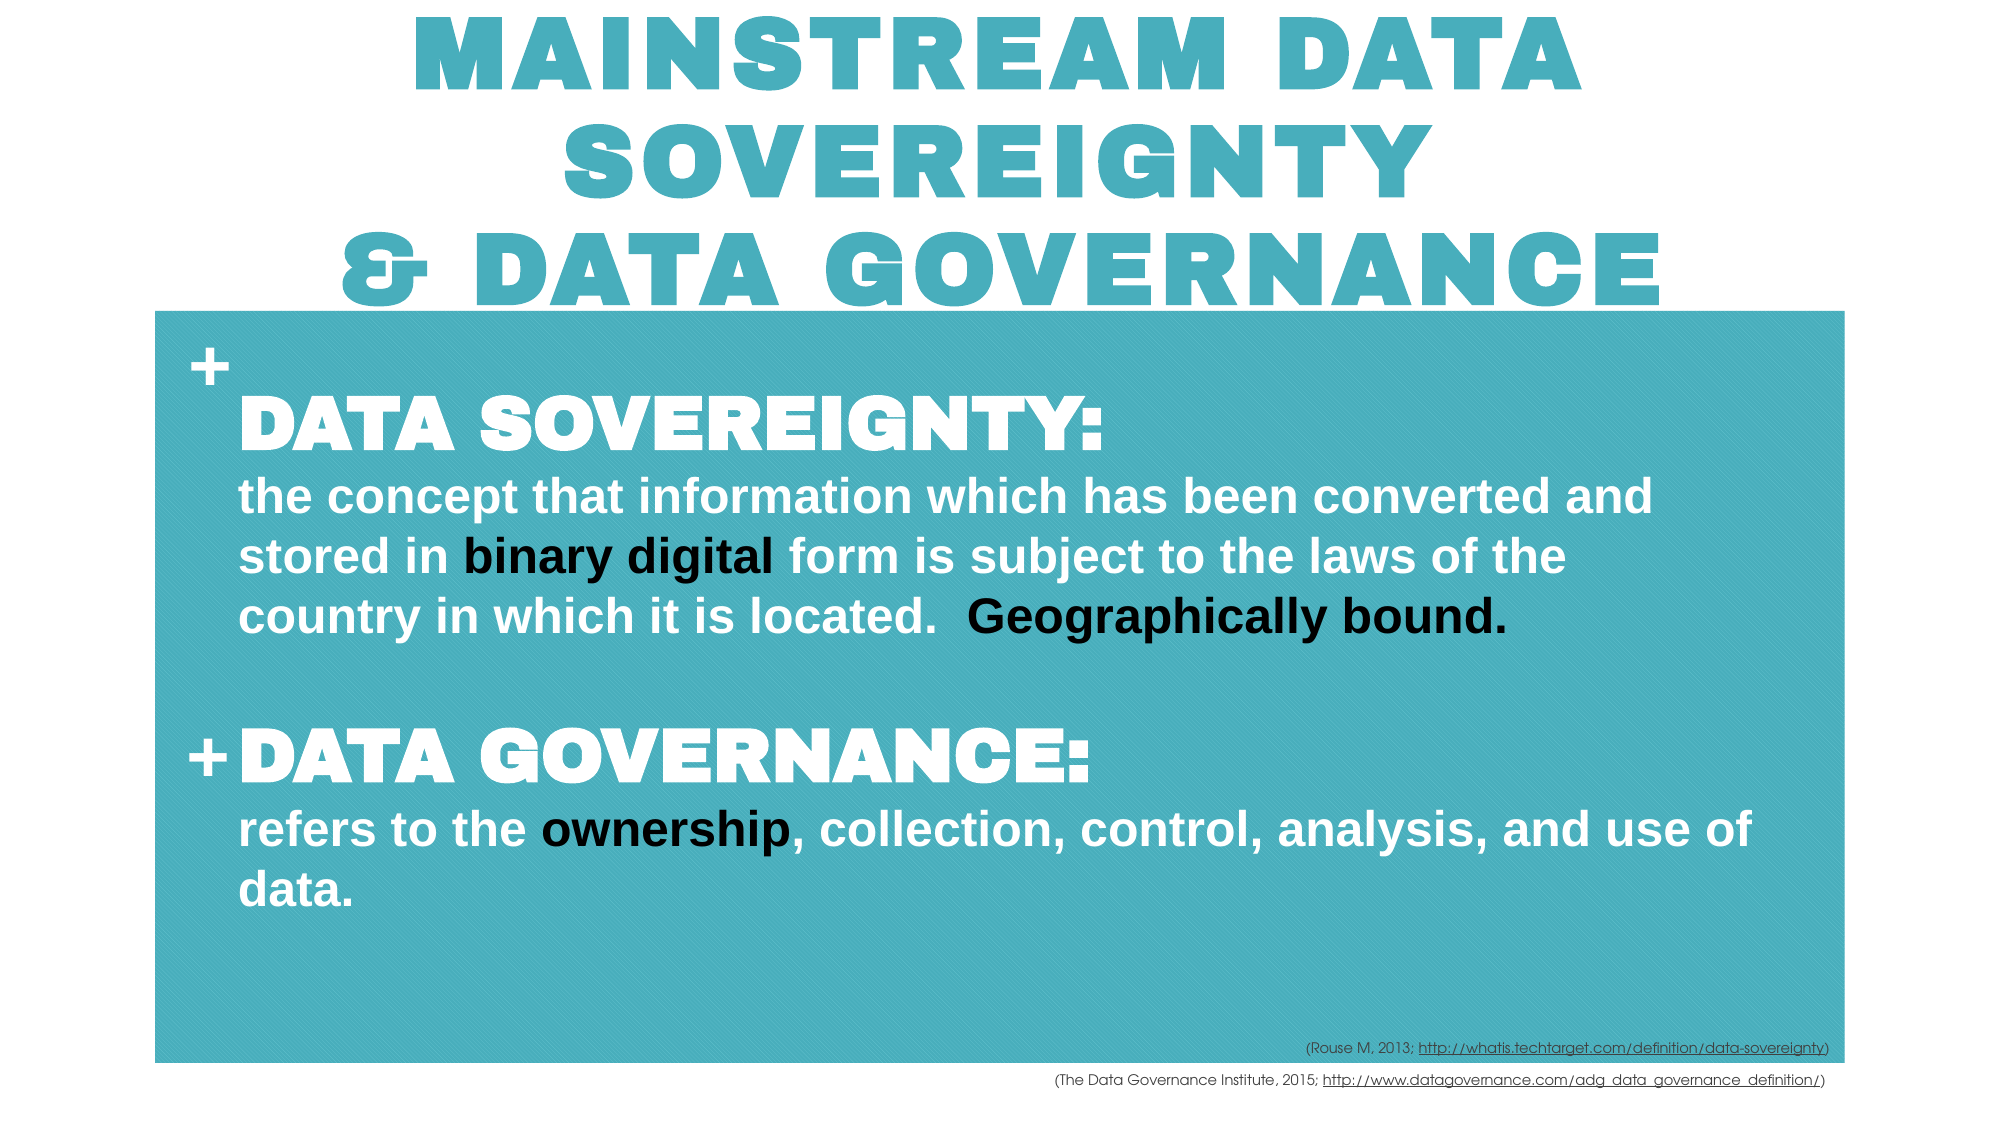

# MAINSTREAM DATA SOVEREIGNTY & DATA GOVERNANCE
+

DATA SOVEREIGNTY:
the concept that information which has been converted and stored in binary digital form is subject to the laws of the country in which it is located.  Geographically bound.

DATA GOVERNANCE:
refers to the ownership, collection, control, analysis, and use of data.

+
(Rouse M, 2013; http://whatis.techtarget.com/definition/data-sovereignty)
(The Data Governance Institute, 2015; http://www.datagovernance.com/adg_data_governance_definition/)